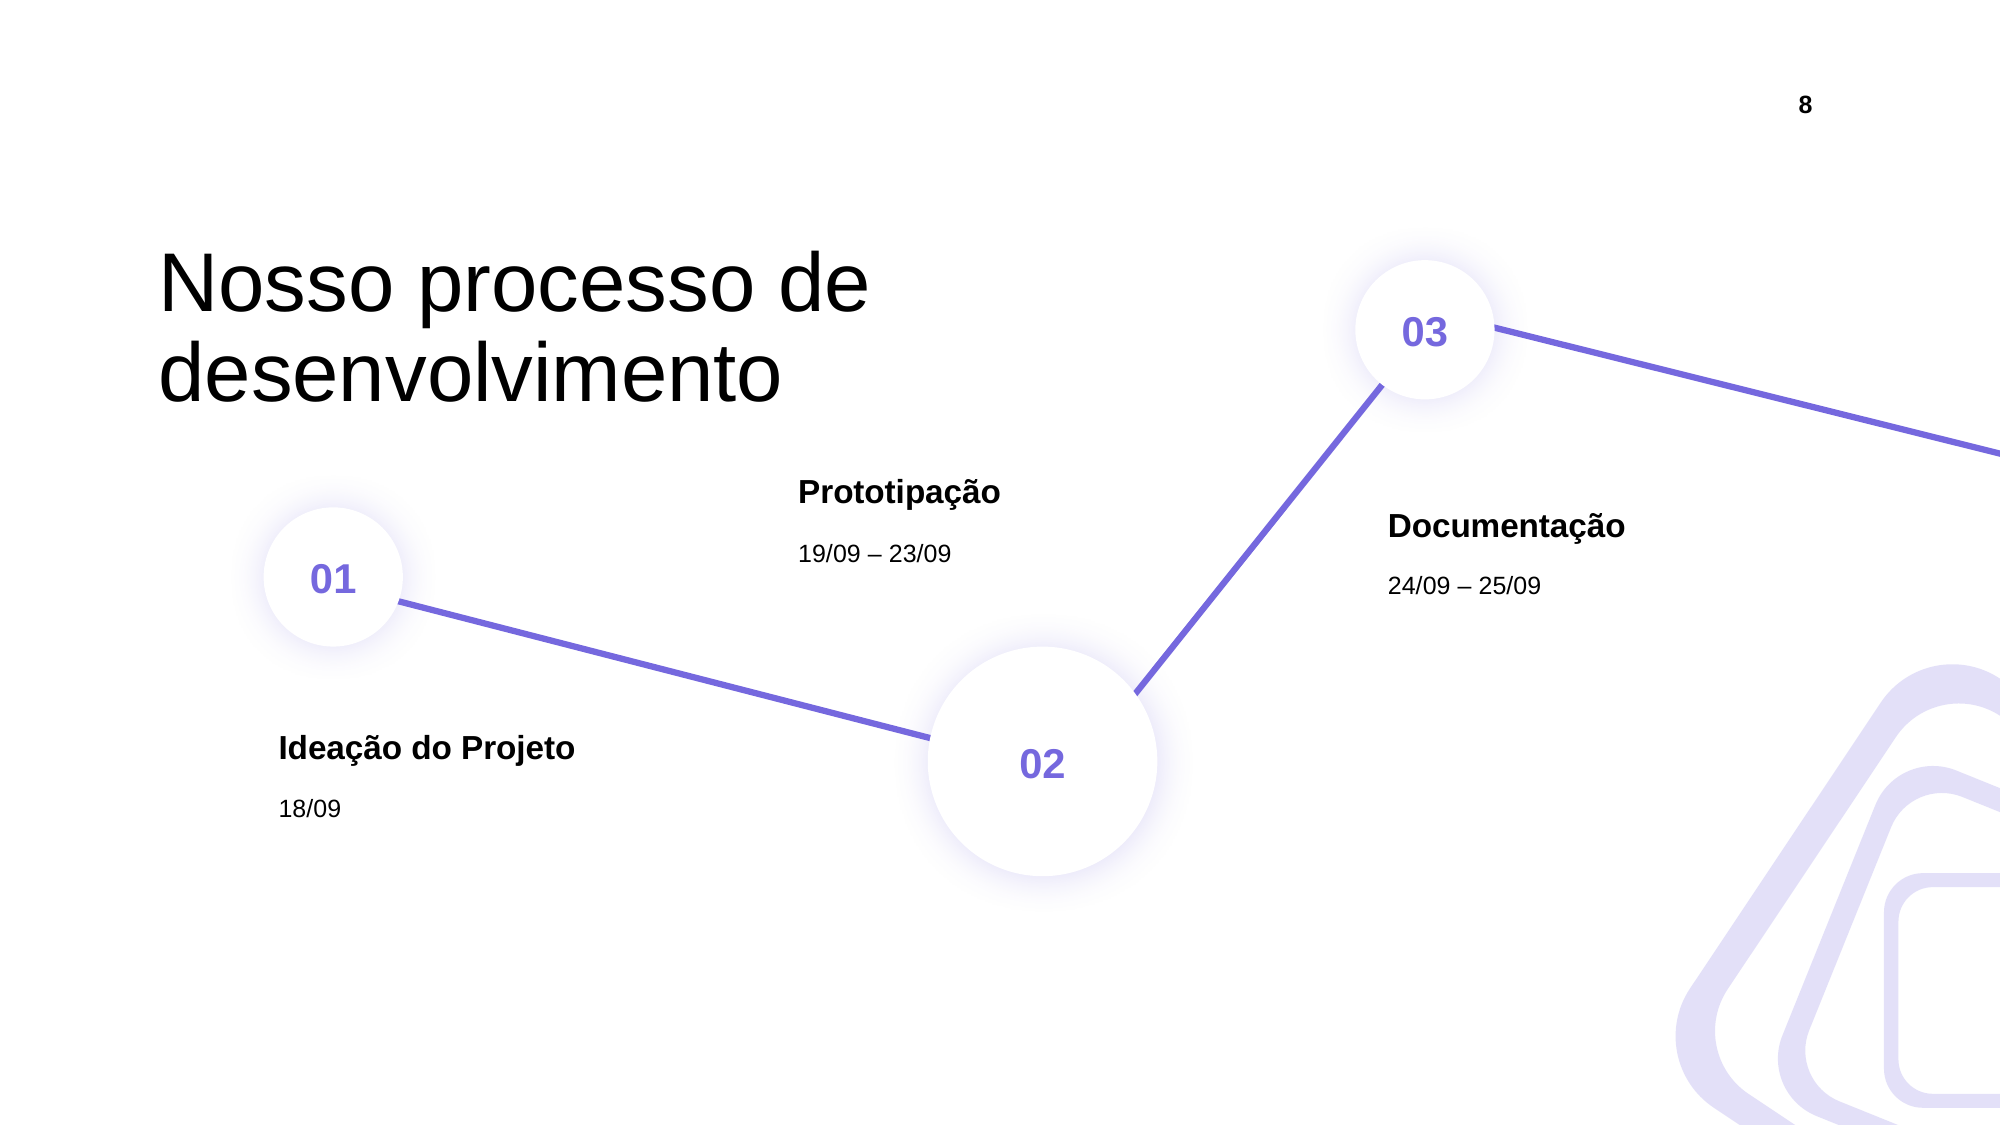

# Nosso processo de desenvolvimento

03
Prototipação
Documentação

19/09 – 23/09
01
24/09 – 25/09

Ideação do Projeto
02
18/09